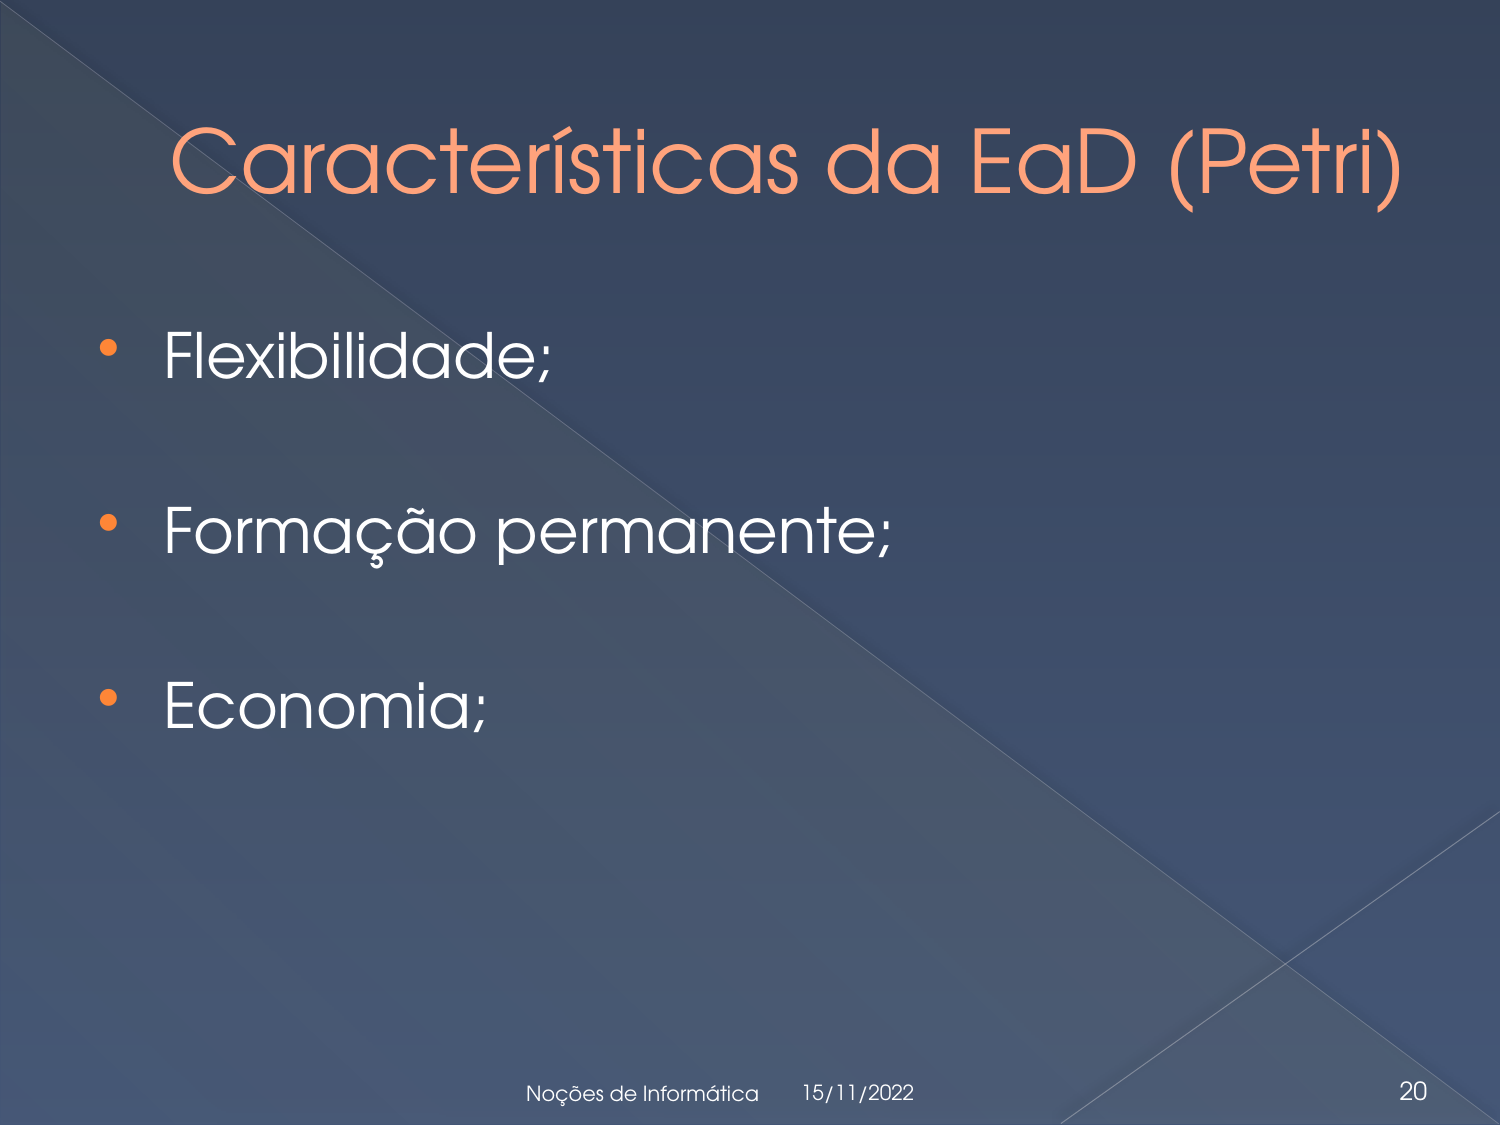

# Características da EaD (Petri)
Flexibilidade;

Formação permanente;

Economia;
15/11/2022
Noções de Informática
20